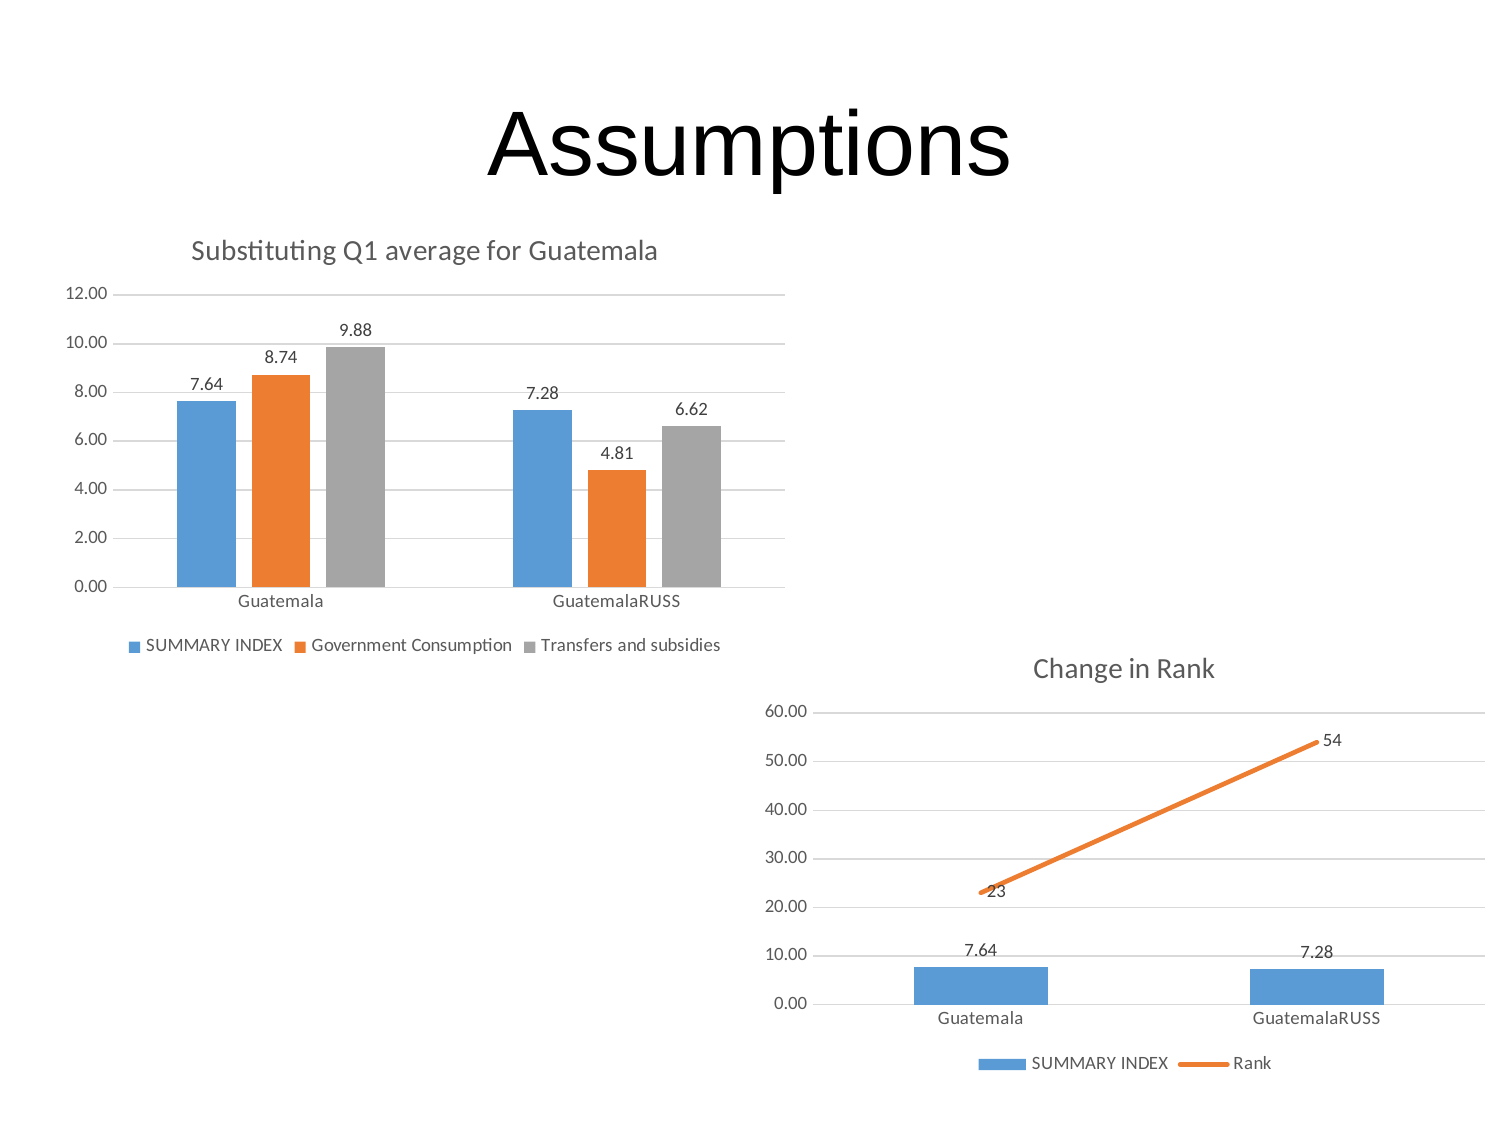

# Assumptions

### Chart: Substituting Q1 average for Guatemala

| Category | SUMMARY INDEX | Government Consumption | Transfers and subsidies |
|---|---|---|---|
| Guatemala | 7.64 | 8.735294117647058 | 9.878645923105463 |
| GuatemalaRUSS | 7.282949005496991 | 4.8074605451936865 | 6.615569189113721 |

### Chart: Change in Rank

| Category | SUMMARY INDEX | Rank |
|---|---|---|
| Guatemala | 7.64 | 23.0 |
| GuatemalaRUSS | 7.282949005496991 | 54.0 |